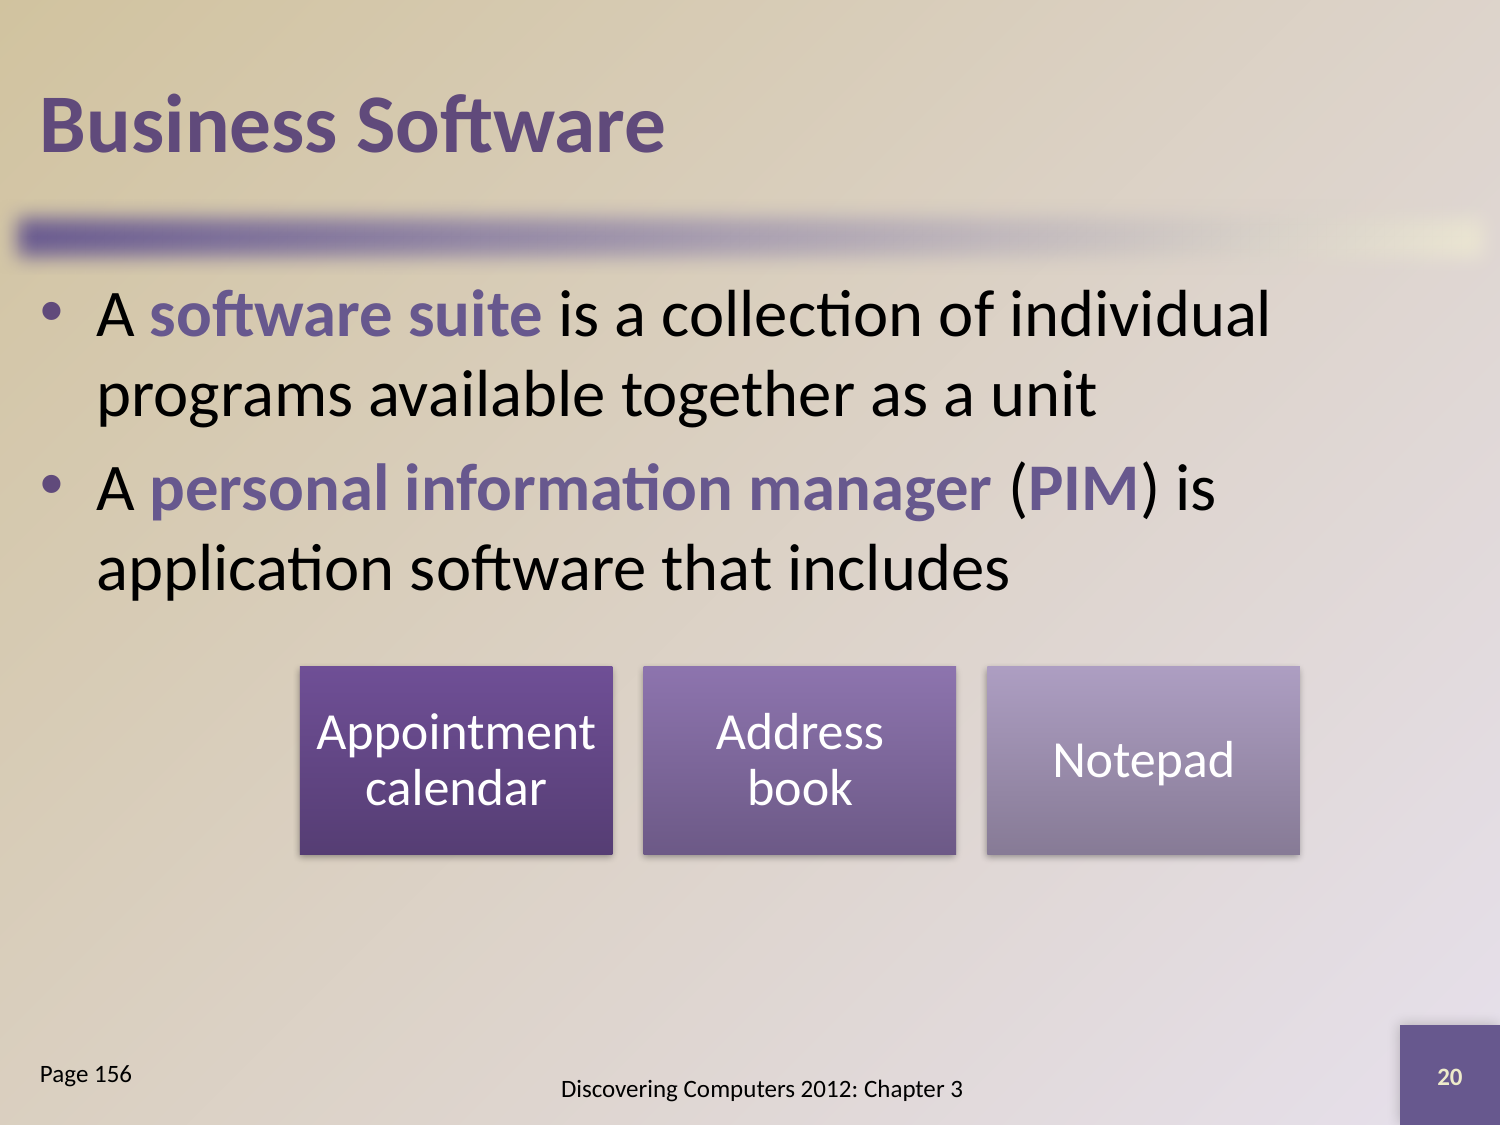

# Business Software
A software suite is a collection of individual programs available together as a unit
A personal information manager (PIM) is application software that includes
Appointment calendar
Address book
Notepad
20
Page 156
Discovering Computers 2012: Chapter 3